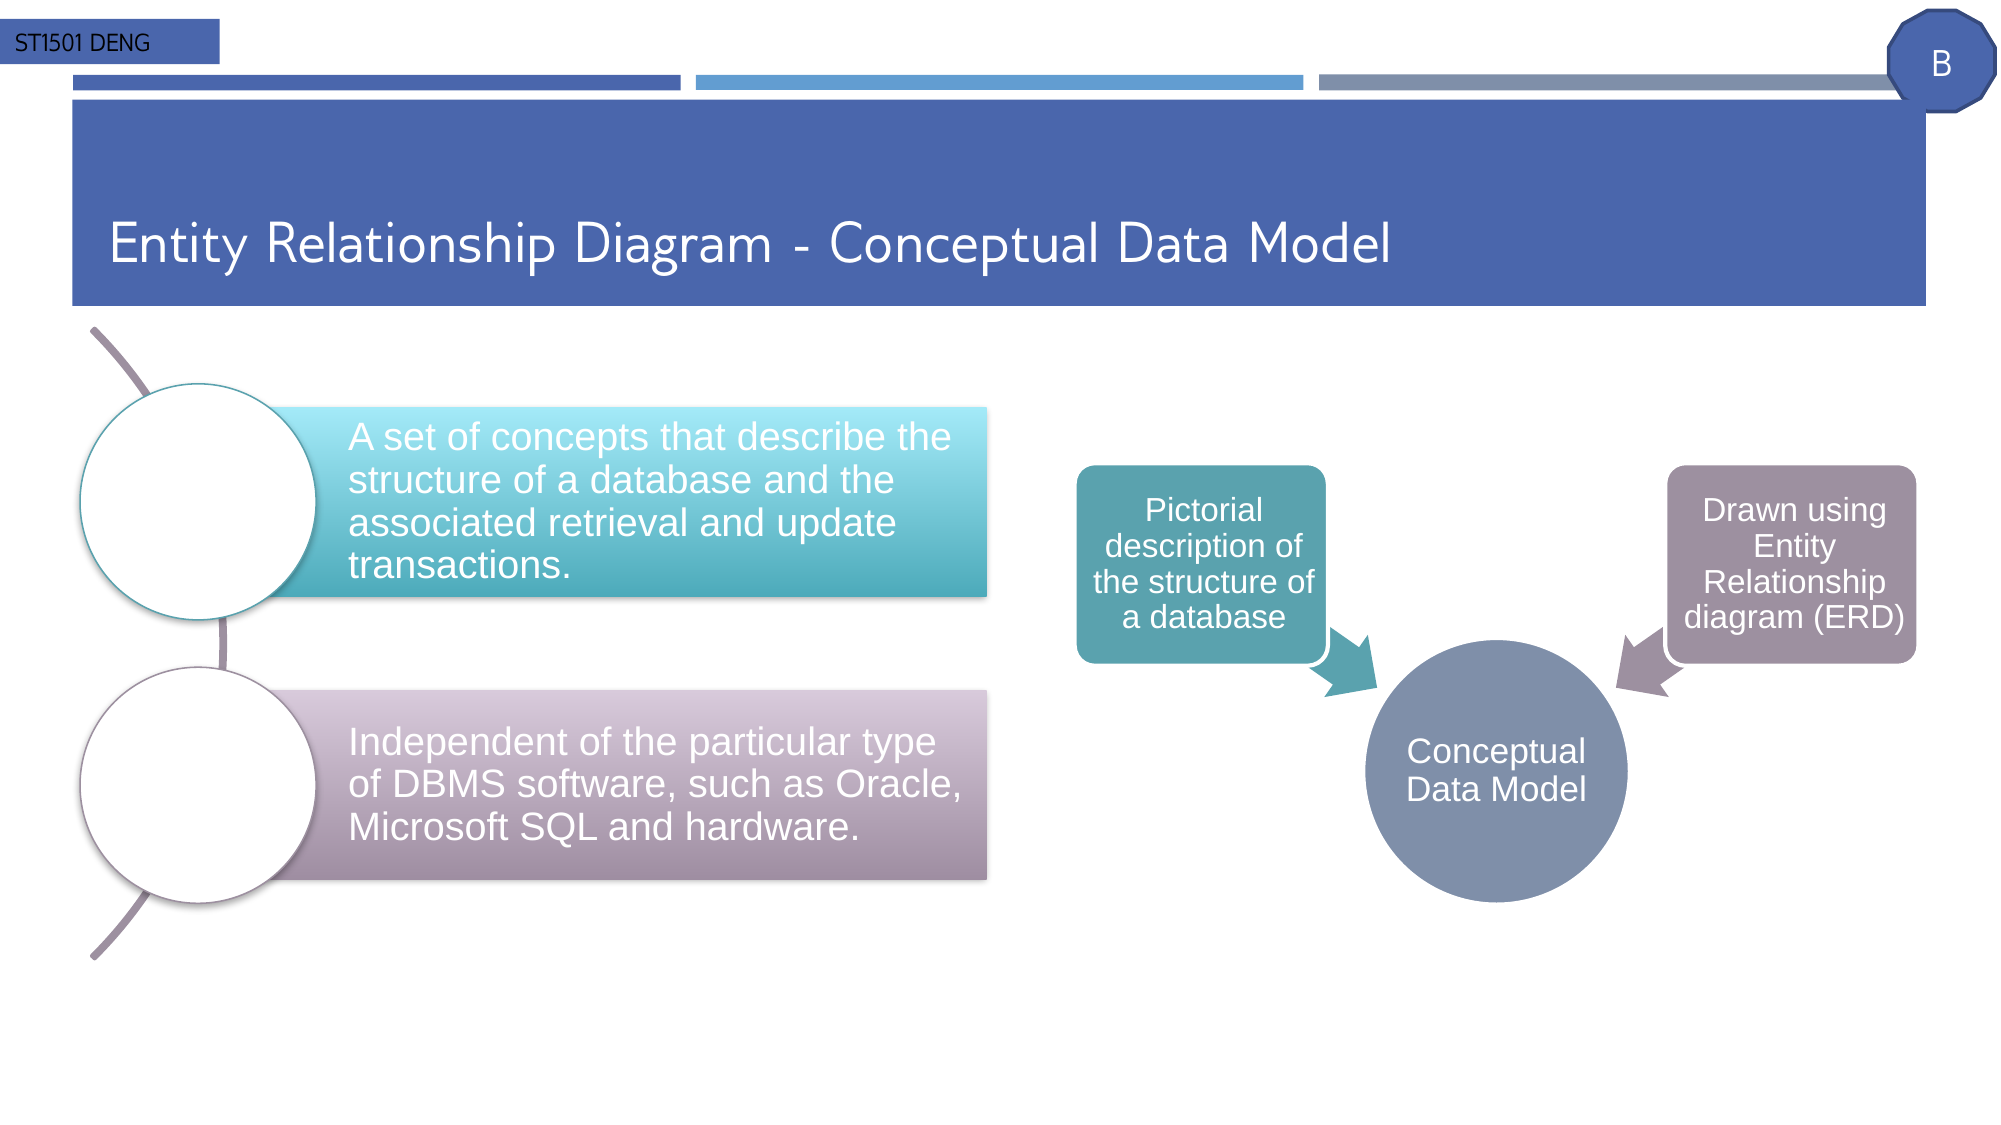

# Entity Relationship Diagram - Conceptual Data Model
A set of concepts that describe the structure of a database and the associated retrieval and update transactions.
Independent of the particular type of DBMS software, such as Oracle, Microsoft SQL and hardware.
Conceptual Data Model
Pictorial description of the structure of a database
Drawn using Entity Relationship diagram (ERD)